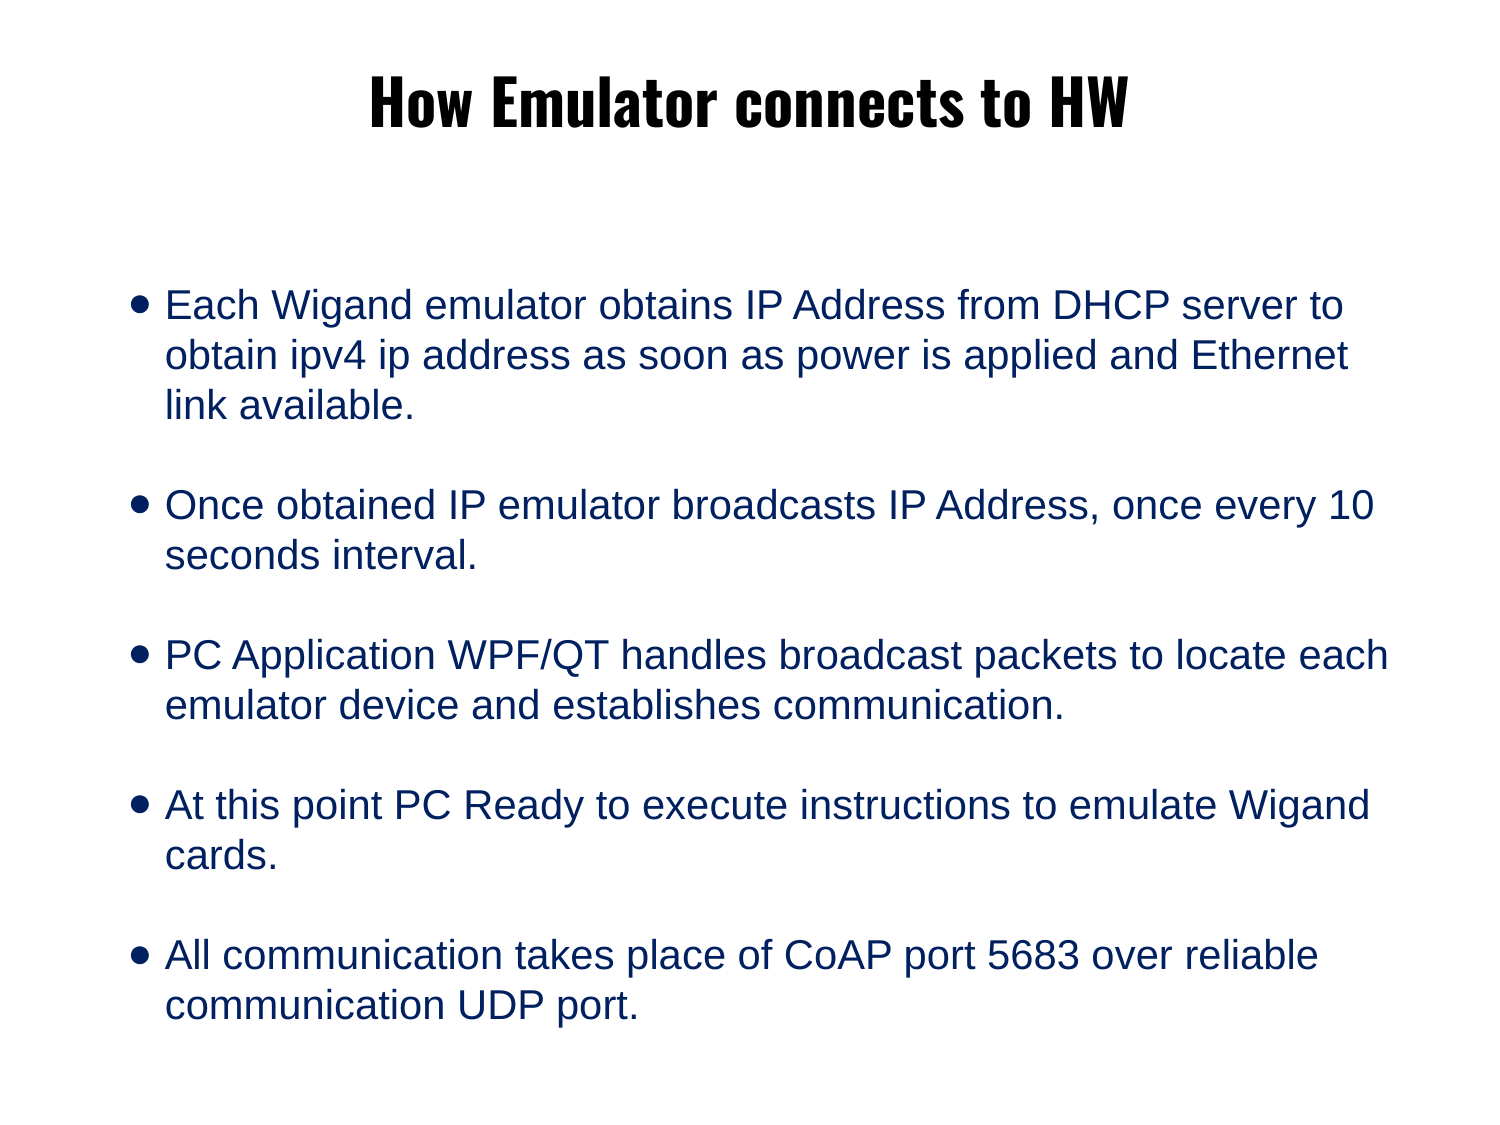

How Emulator connects to HW
Each Wigand emulator obtains IP Address from DHCP server to obtain ipv4 ip address as soon as power is applied and Ethernet link available.

Once obtained IP emulator broadcasts IP Address, once every 10 seconds interval.

PC Application WPF/QT handles broadcast packets to locate each emulator device and establishes communication.
At this point PC Ready to execute instructions to emulate Wigand cards.

All communication takes place of CoAP port 5683 over reliable communication UDP port.